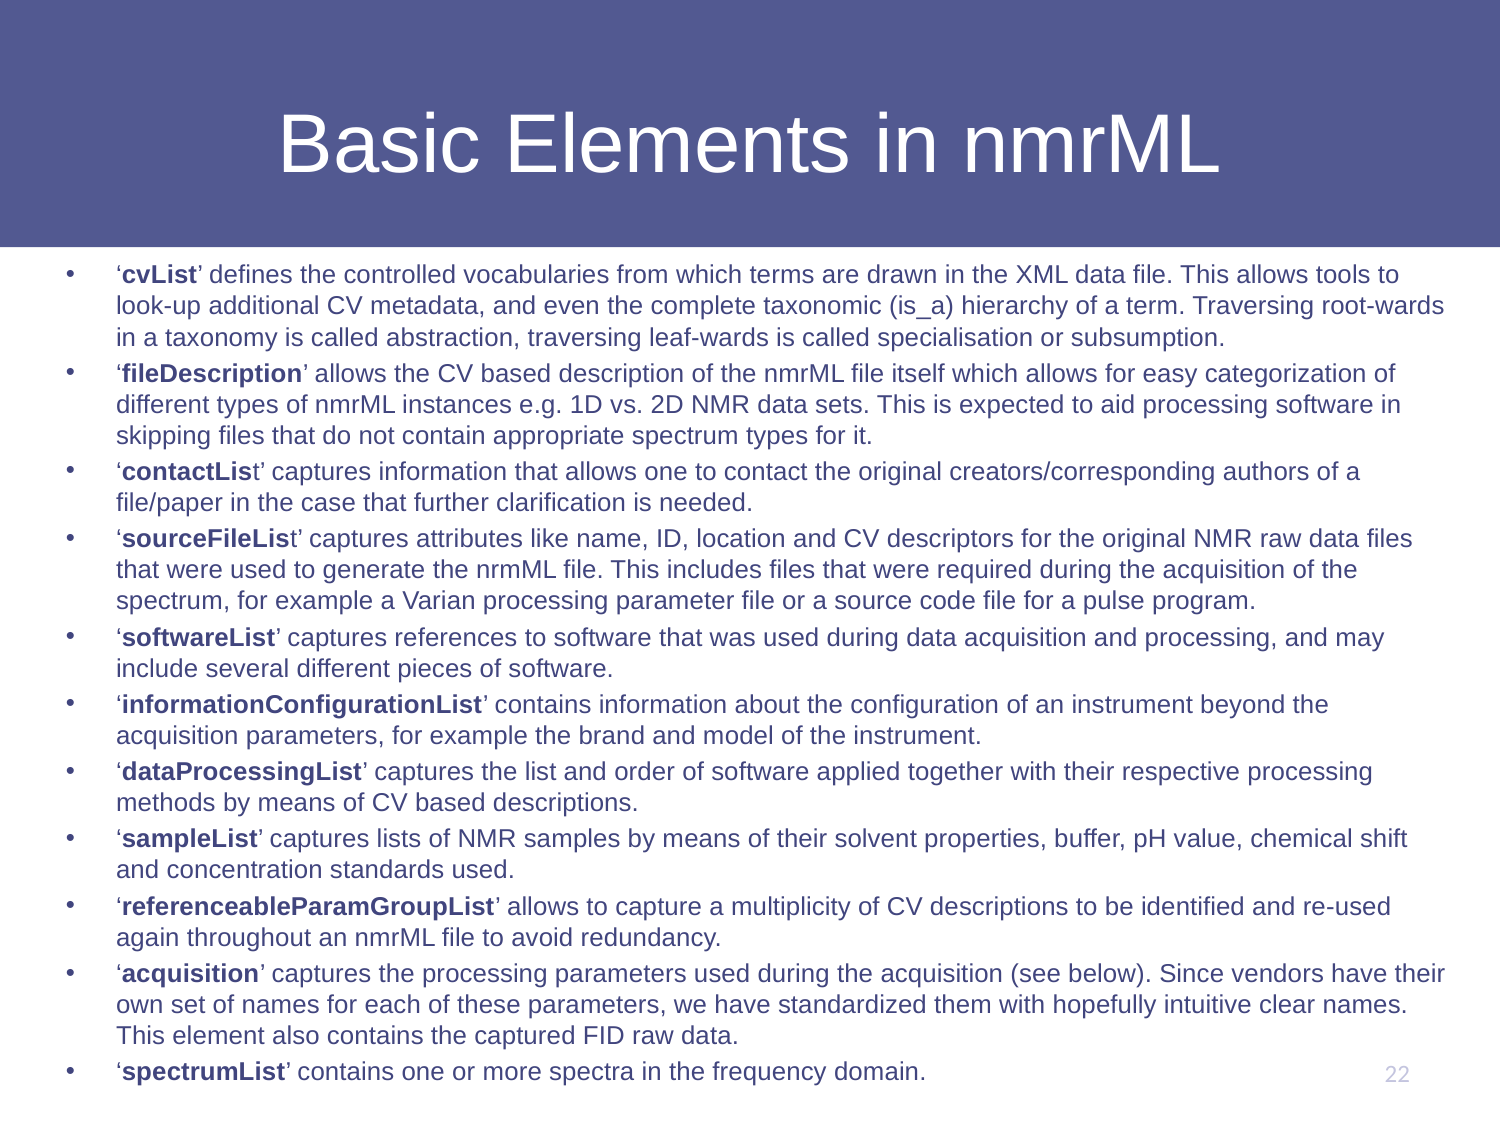

# Basic Elements in nmrML
‘cvList’ defines the controlled vocabularies from which terms are drawn in the XML data file. This allows tools to look-up additional CV metadata, and even the complete taxonomic (is_a) hierarchy of a term. Traversing root-wards in a taxonomy is called abstraction, traversing leaf-wards is called specialisation or subsumption.
‘fileDescription’ allows the CV based description of the nmrML file itself which allows for easy categorization of different types of nmrML instances e.g. 1D vs. 2D NMR data sets. This is expected to aid processing software in skipping files that do not contain appropriate spectrum types for it.
‘contactList’ captures information that allows one to contact the original creators/corresponding authors of a file/paper in the case that further clarification is needed.
‘sourceFileList’ captures attributes like name, ID, location and CV descriptors for the original NMR raw data files that were used to generate the nrmML file. This includes files that were required during the acquisition of the spectrum, for example a Varian processing parameter file or a source code file for a pulse program.
‘softwareList’ captures references to software that was used during data acquisition and processing, and may include several different pieces of software.
‘informationConfigurationList’ contains information about the configuration of an instrument beyond the acquisition parameters, for example the brand and model of the instrument.
‘dataProcessingList’ captures the list and order of software applied together with their respective processing methods by means of CV based descriptions.
‘sampleList’ captures lists of NMR samples by means of their solvent properties, buffer, pH value, chemical shift and concentration standards used.
‘referenceableParamGroupList’ allows to capture a multiplicity of CV descriptions to be identified and re-used again throughout an nmrML file to avoid redundancy.
‘acquisition’ captures the processing parameters used during the acquisition (see below). Since vendors have their own set of names for each of these parameters, we have standardized them with hopefully intuitive clear names. This element also contains the captured FID raw data.
‘spectrumList’ contains one or more spectra in the frequency domain.
22